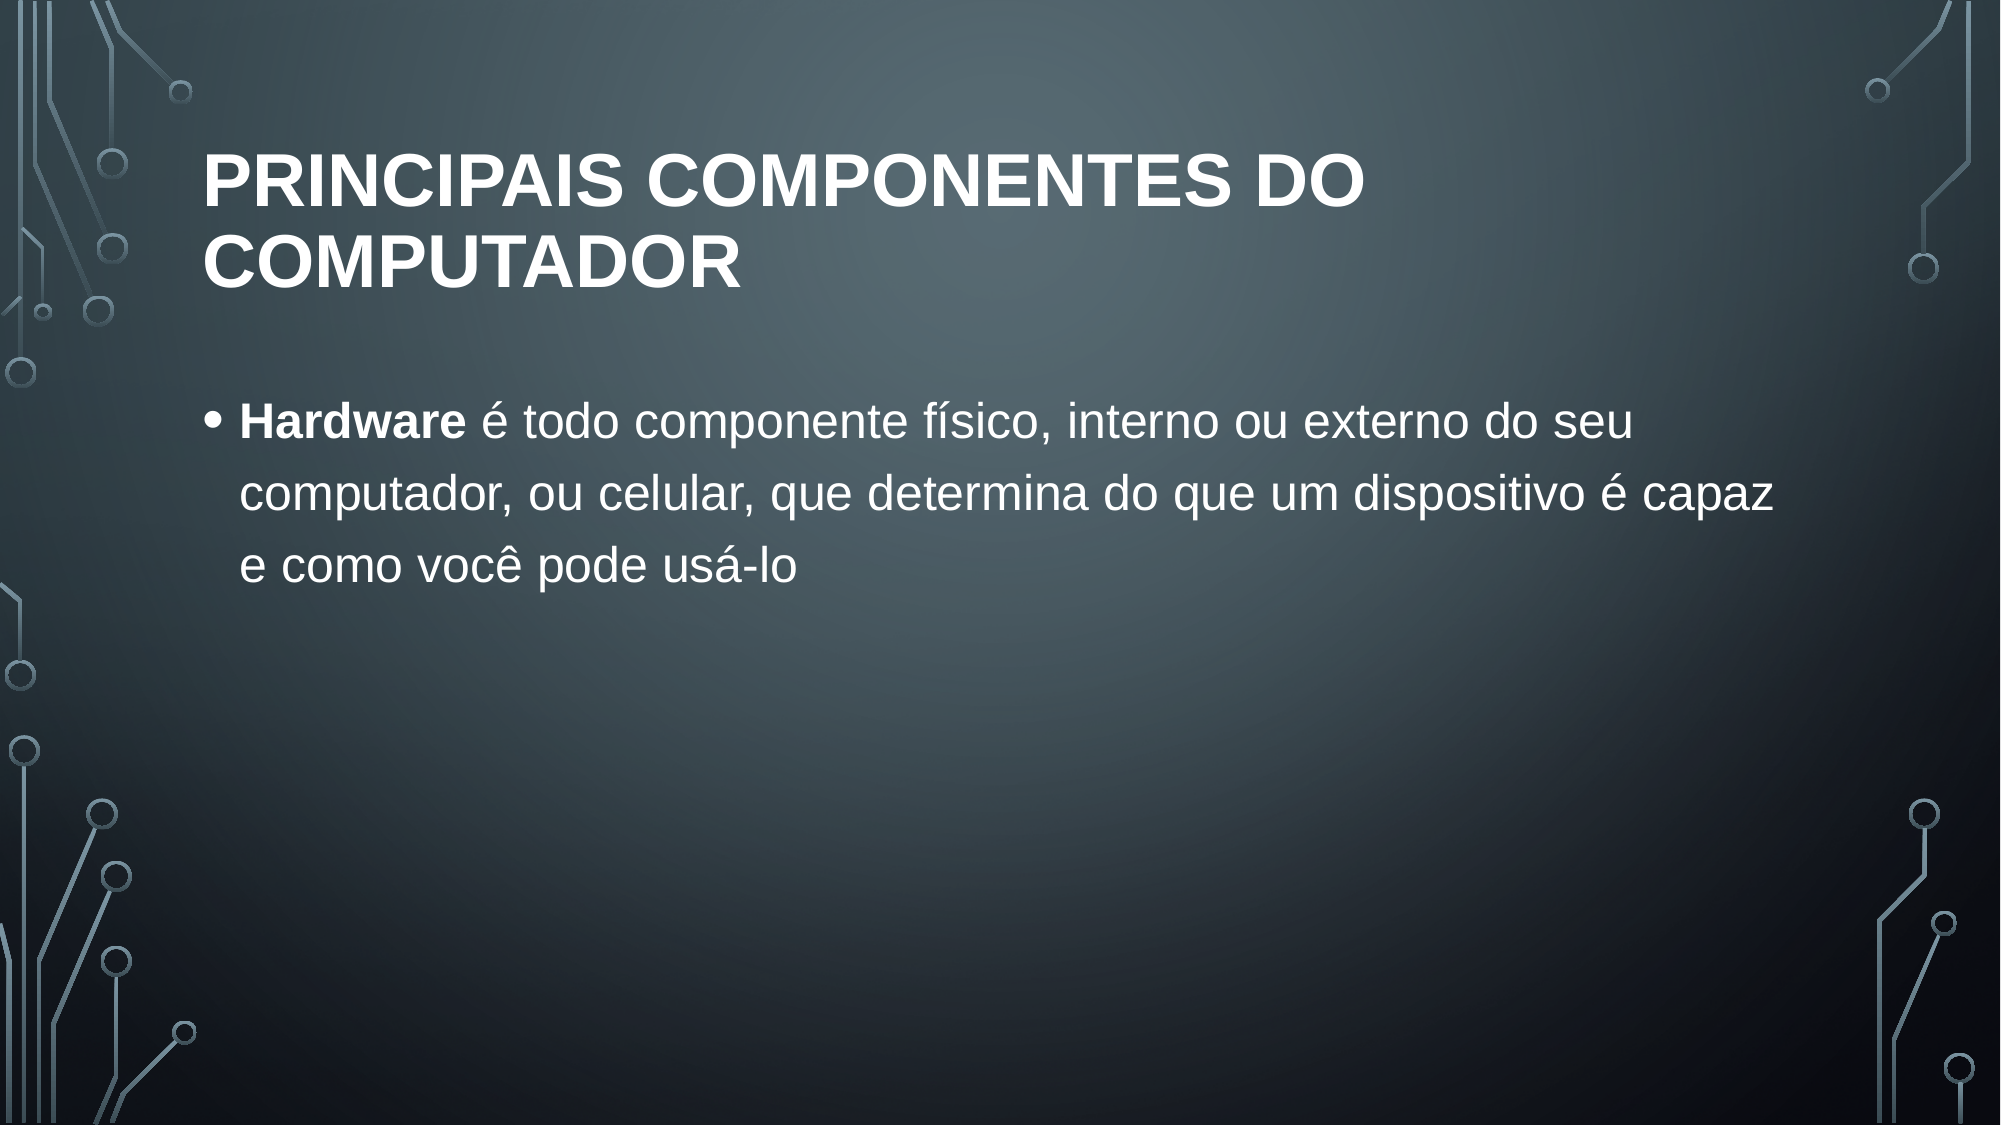

# Principais Componentes do Computador
Hardware é todo componente físico, interno ou externo do seu computador, ou celular, que determina do que um dispositivo é capaz e como você pode usá-lo